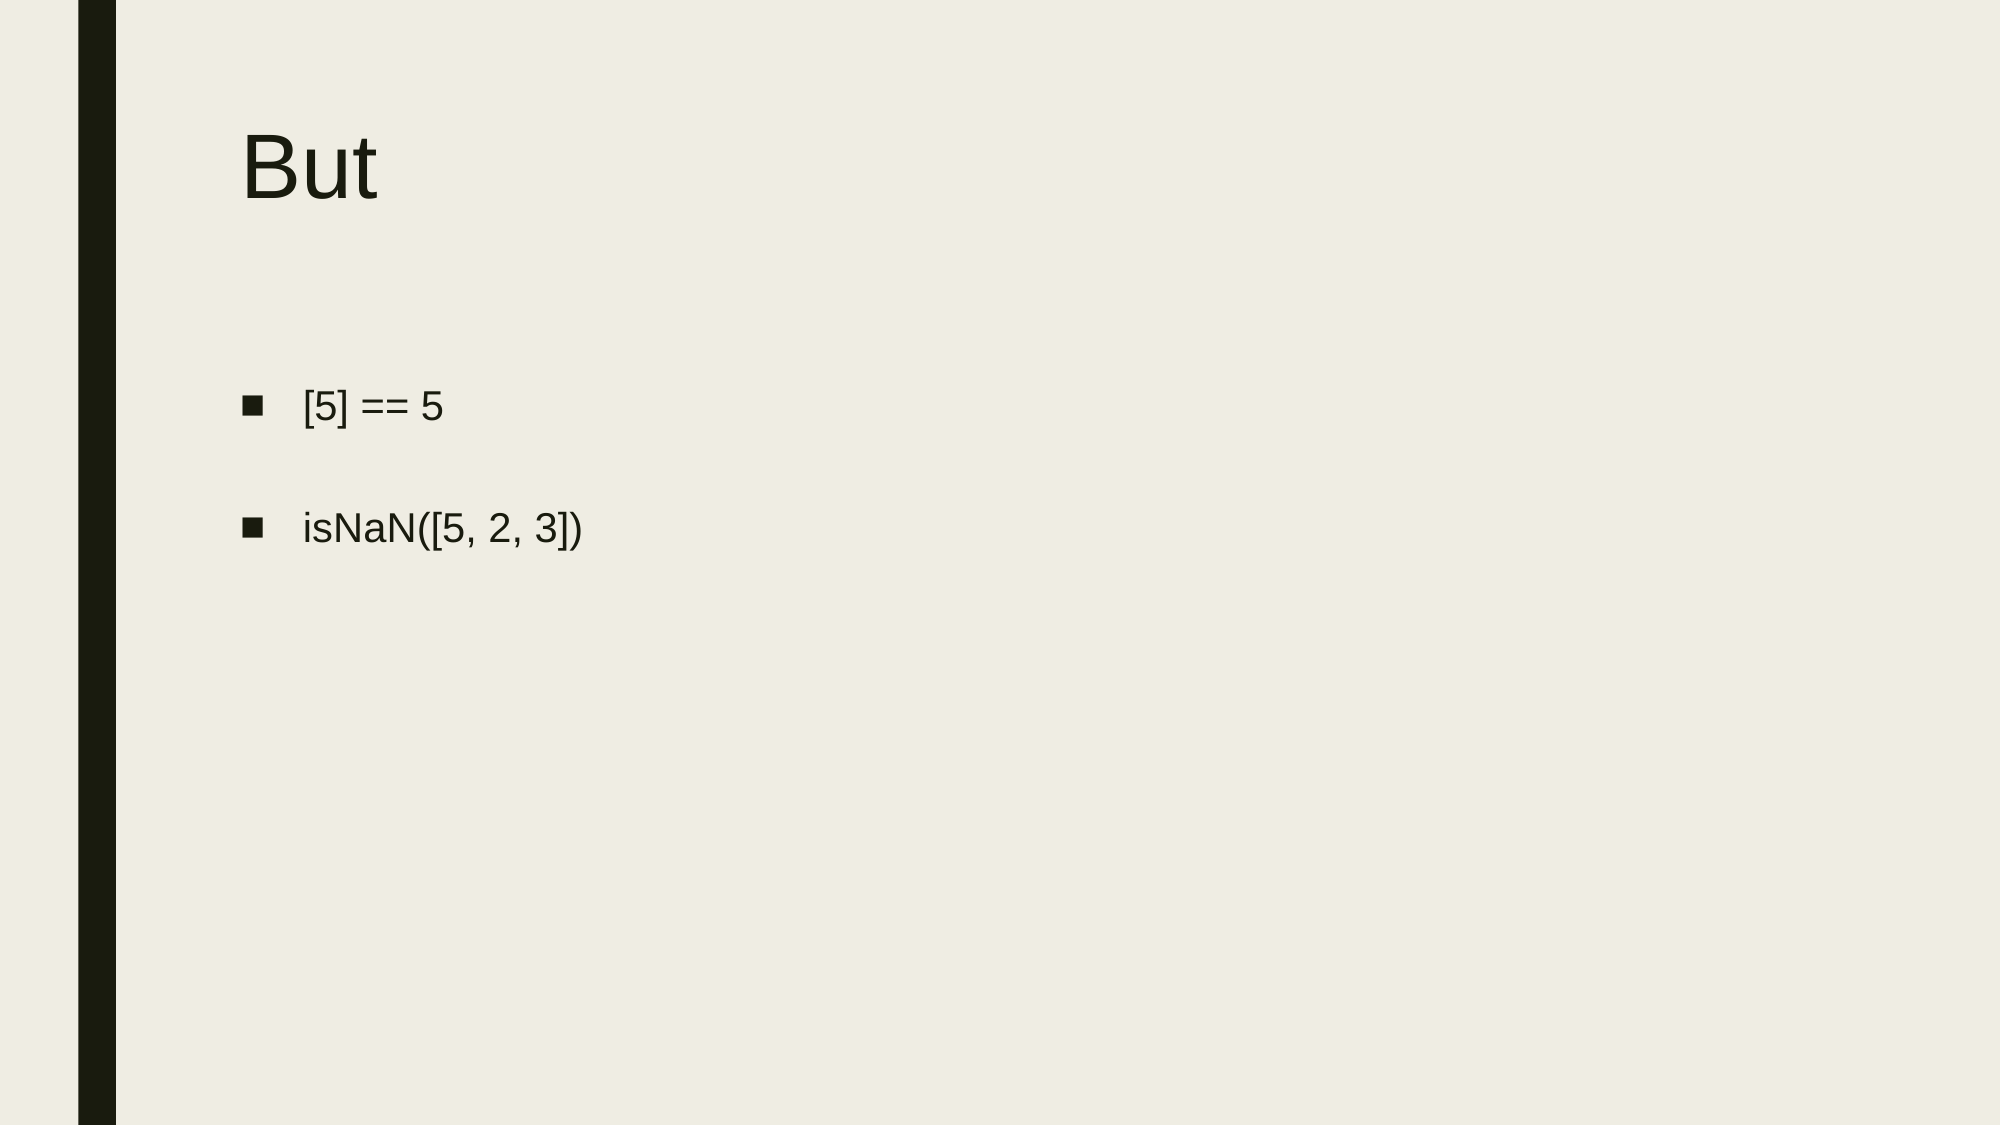

# But
[5] == 5
isNaN([5, 2, 3])